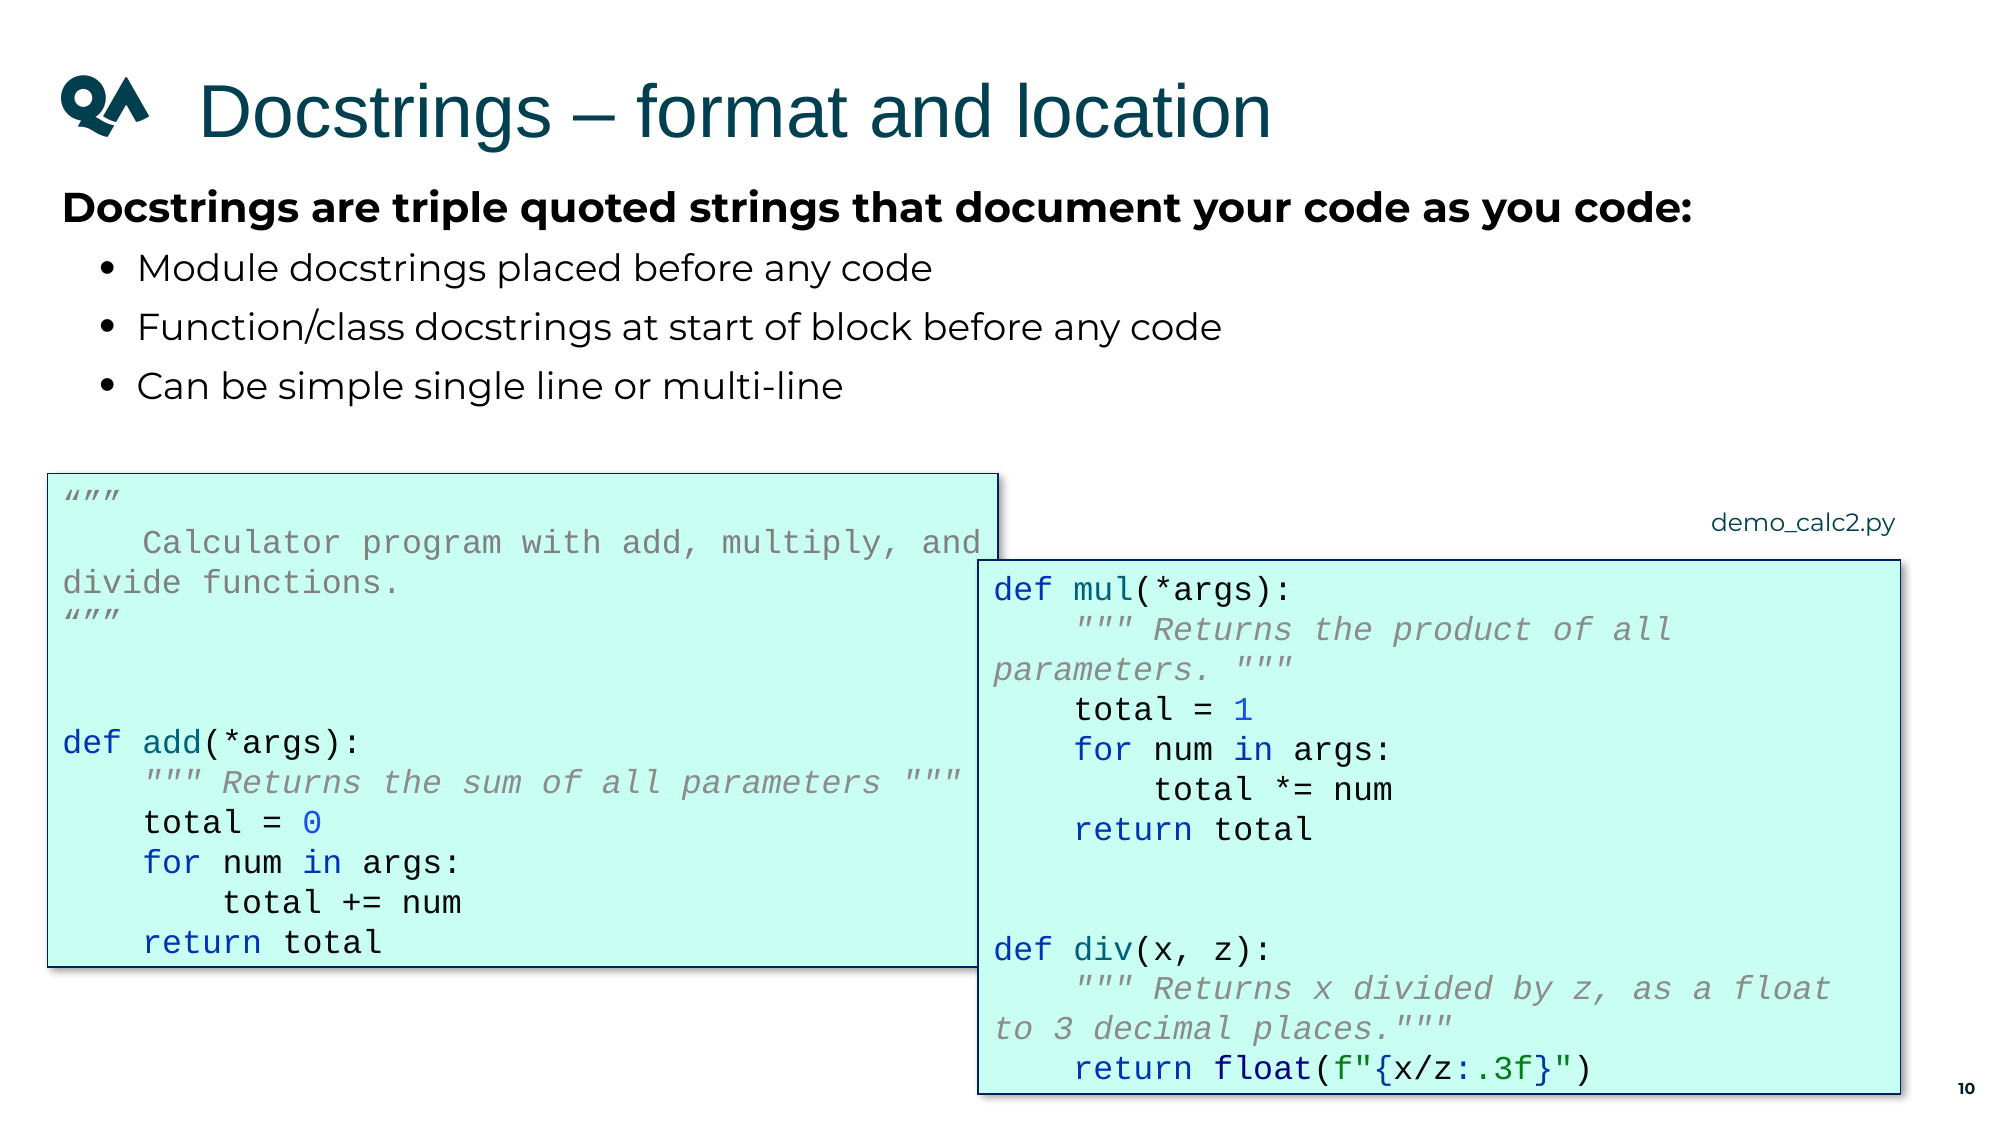

Docstrings – format and location
Docstrings are triple quoted strings that document your code as you code:
Module docstrings placed before any code
Function/class docstrings at start of block before any code
Can be simple single line or multi-line

“””
    Calculator program with add, multiply, and divide functions.
“””

def add(*args):
    """ Returns the sum of all parameters """
    total = 0
    for num in args:
        total += num
    return total
demo_calc2.py
def mul(*args):
    """ Returns the product of all parameters. """
    total = 1
    for num in args:
        total *= num
    return total

def div(x, z):
    """ Returns x divided by z, as a float to 3 decimal places."""
    return float(f"{x/z:.3f}")
10